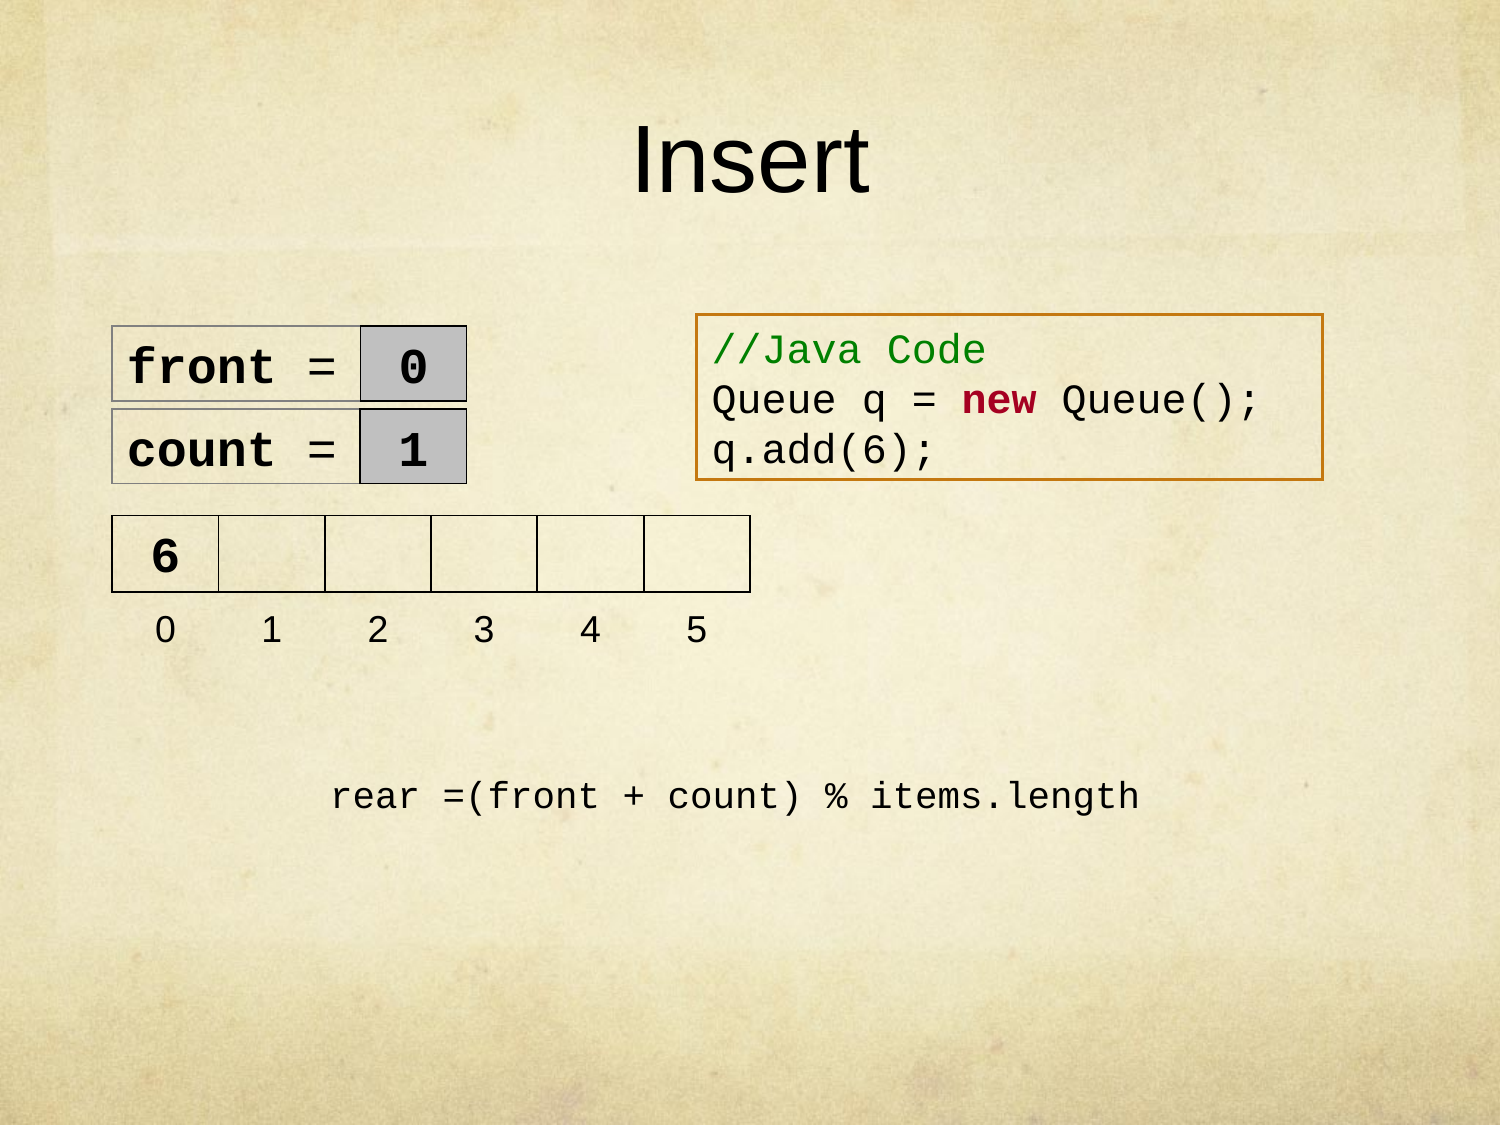

# Insert
//Java Code
Queue q = new Queue();
q.add(6);
front =
0
count =
1
0

6
0
1
2
3

4

5
rear =(front + count) % items.length